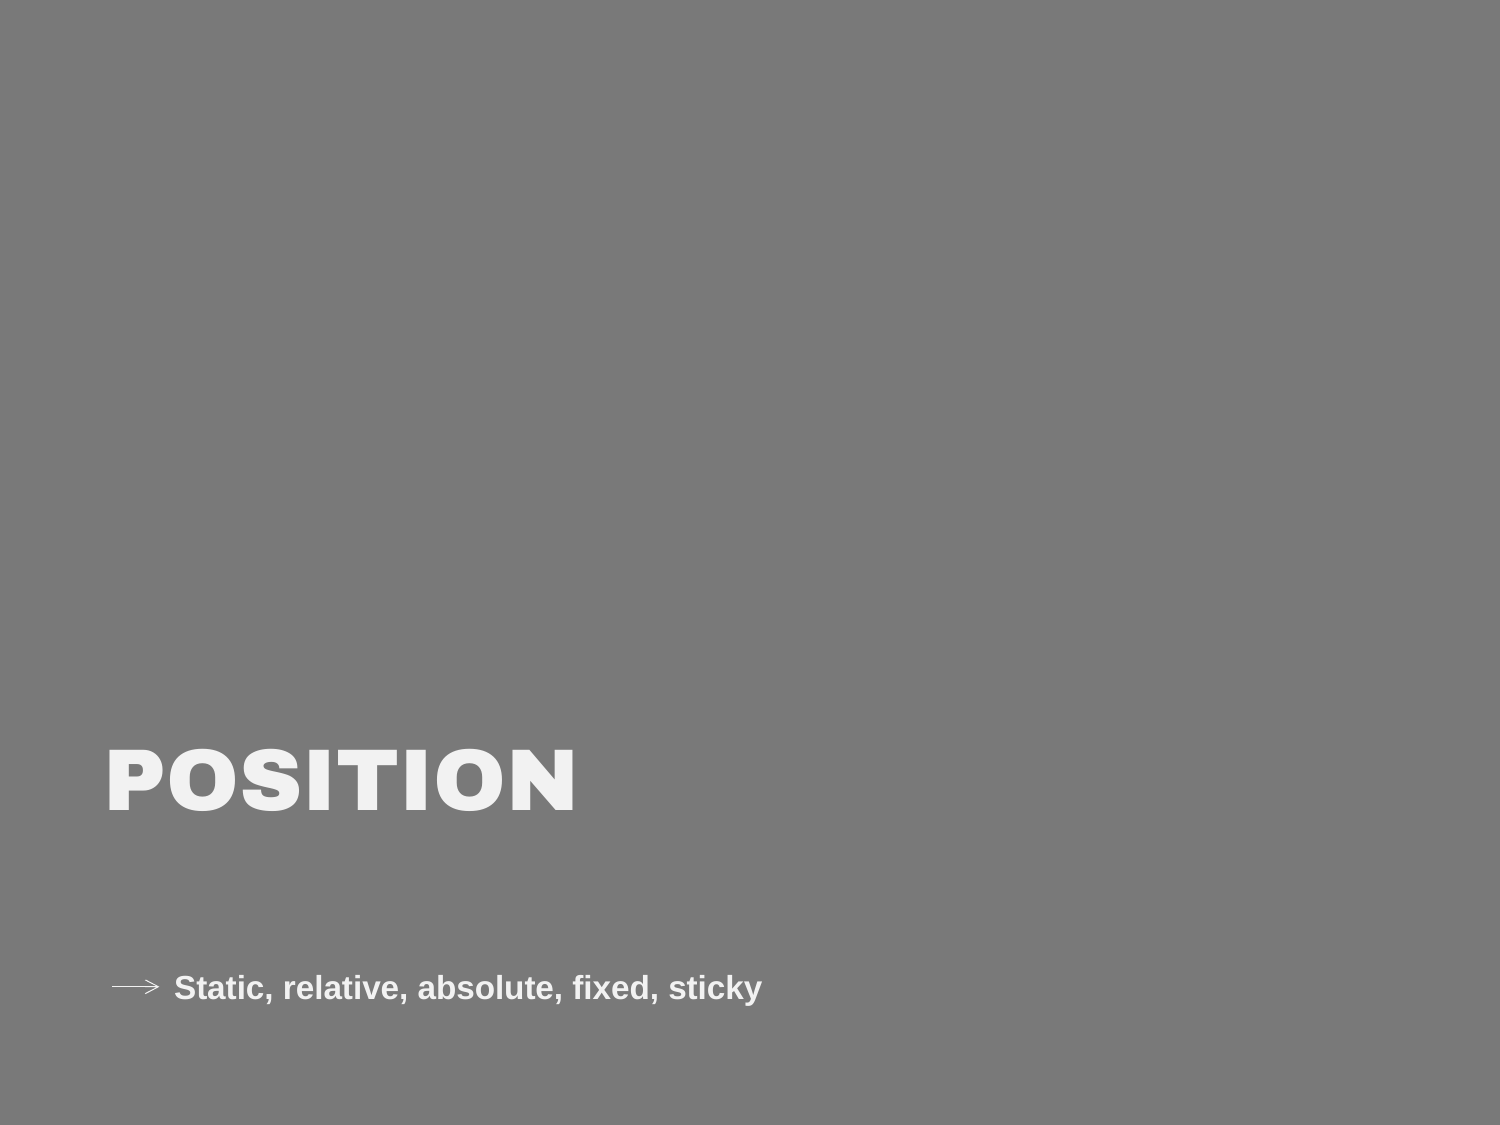

# Position
Static, relative, absolute, fixed, sticky